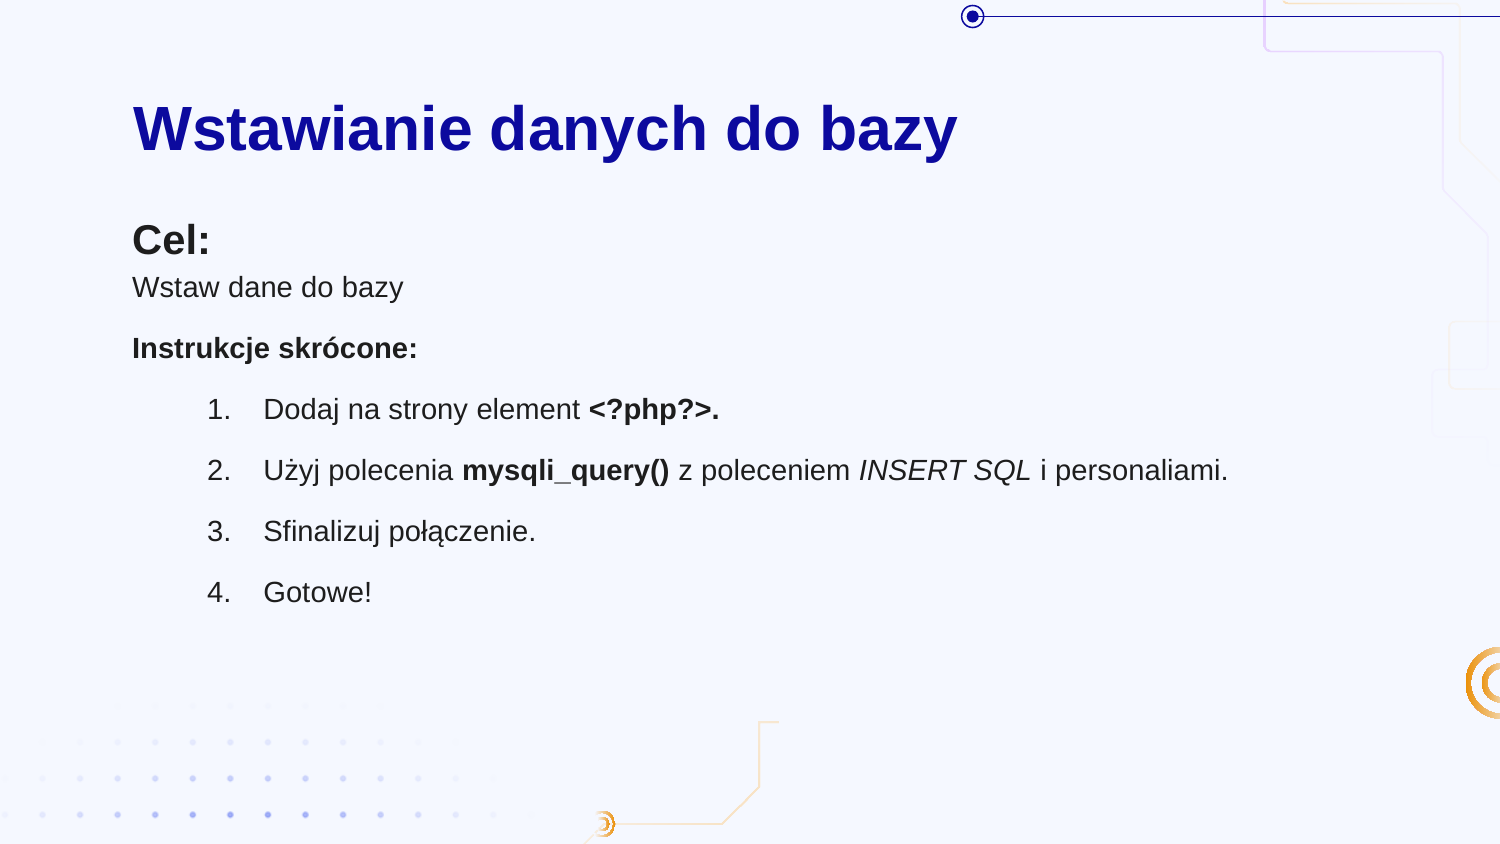

# Wstawianie danych do bazy
Cel:
Wstaw dane do bazy
Instrukcje skrócone:
Dodaj na strony element <?php?>.
Użyj polecenia mysqli_query() z poleceniem INSERT SQL i personaliami.
Sfinalizuj połączenie.
Gotowe!